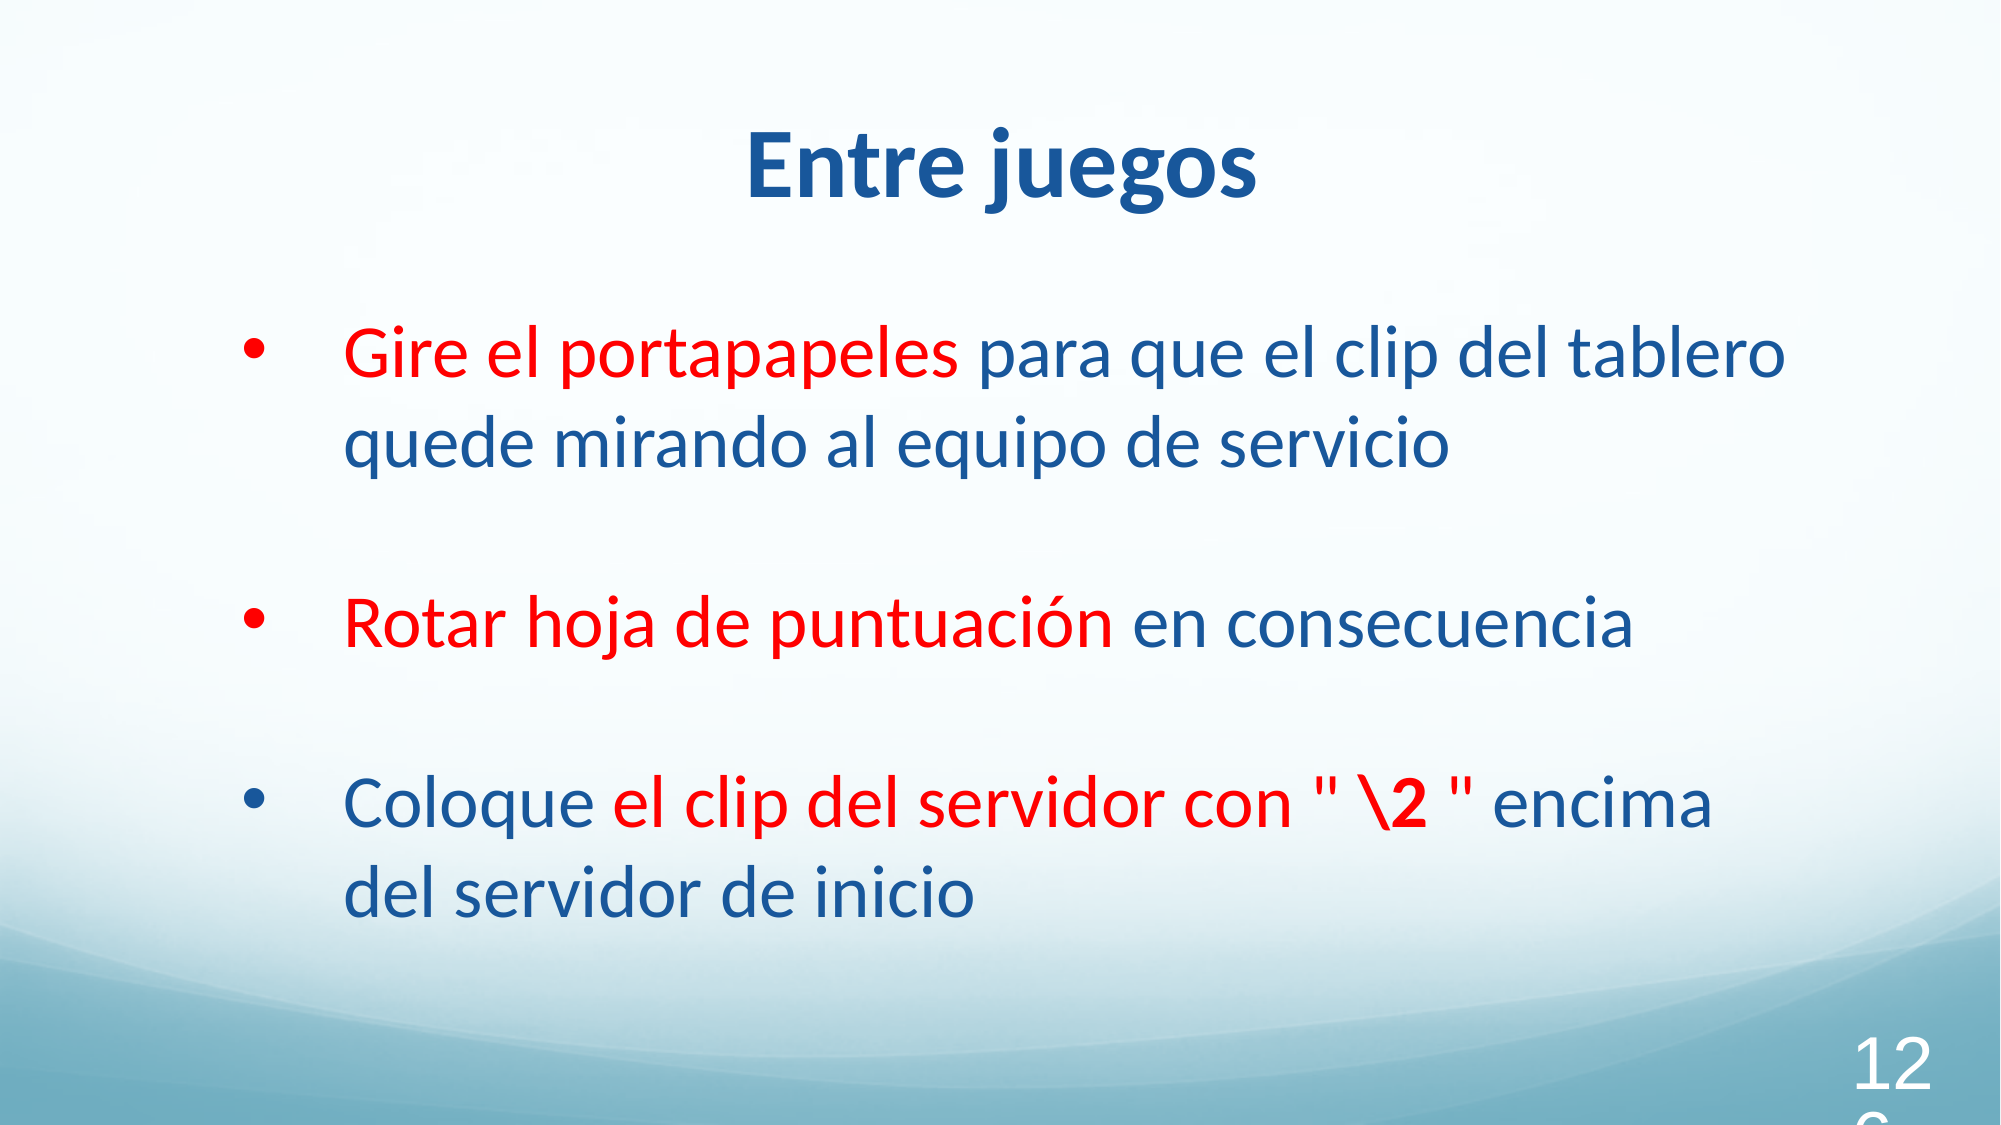

Entre juegos

Gire el portapapeles para que el clip del tablero quede mirando al equipo de servicio

Rotar hoja de puntuación en consecuencia

Coloque el clip del servidor con " \2 " encima del servidor de inicio
126